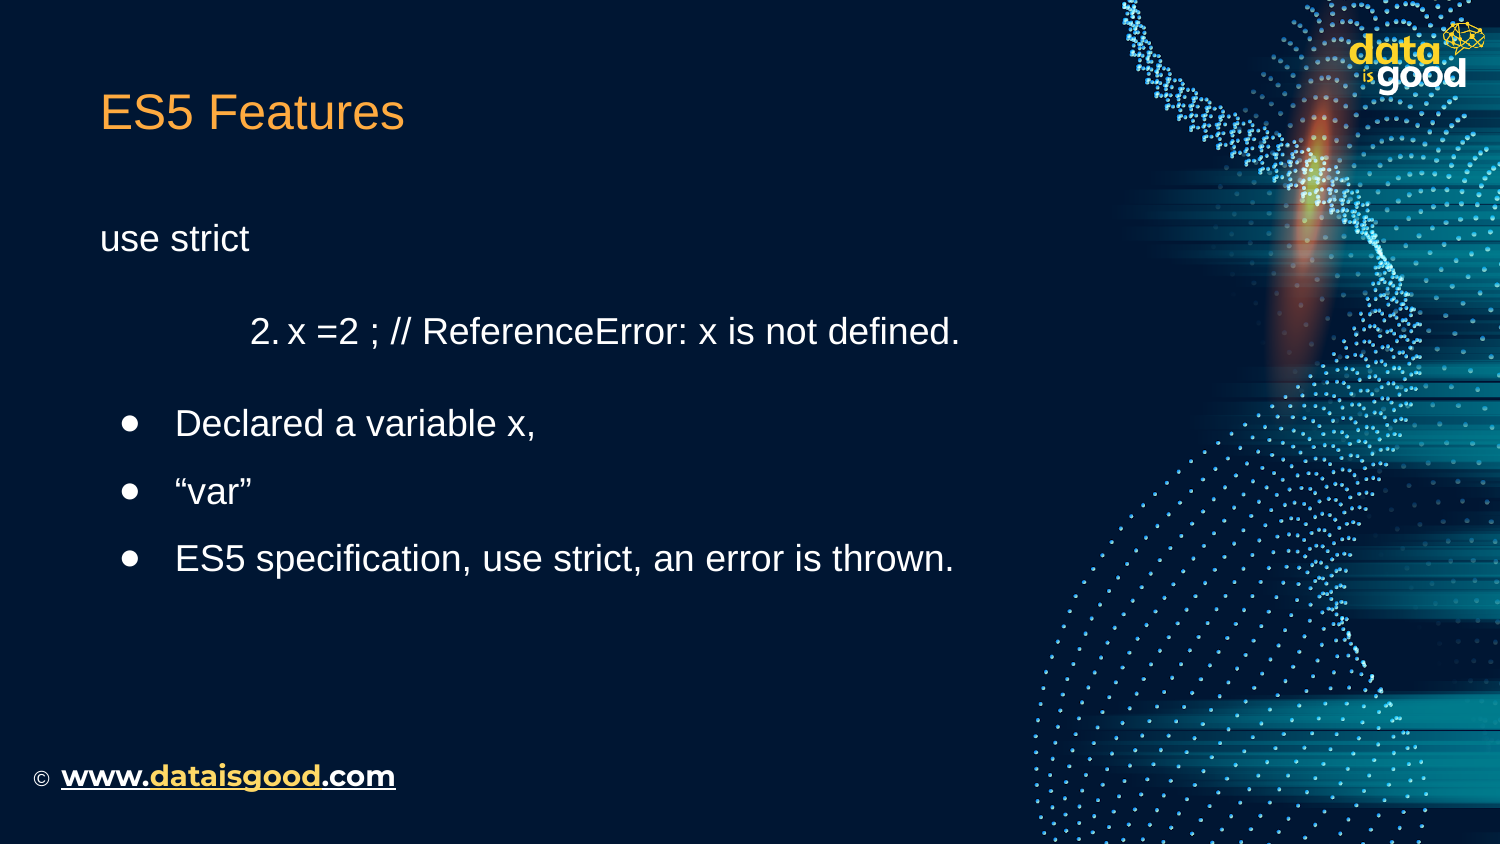

# ES5 Features
use strict
2.	x =2 ; // ReferenceError: x is not defined.
Declared a variable x,
“var”
ES5 specification, use strict, an error is thrown.